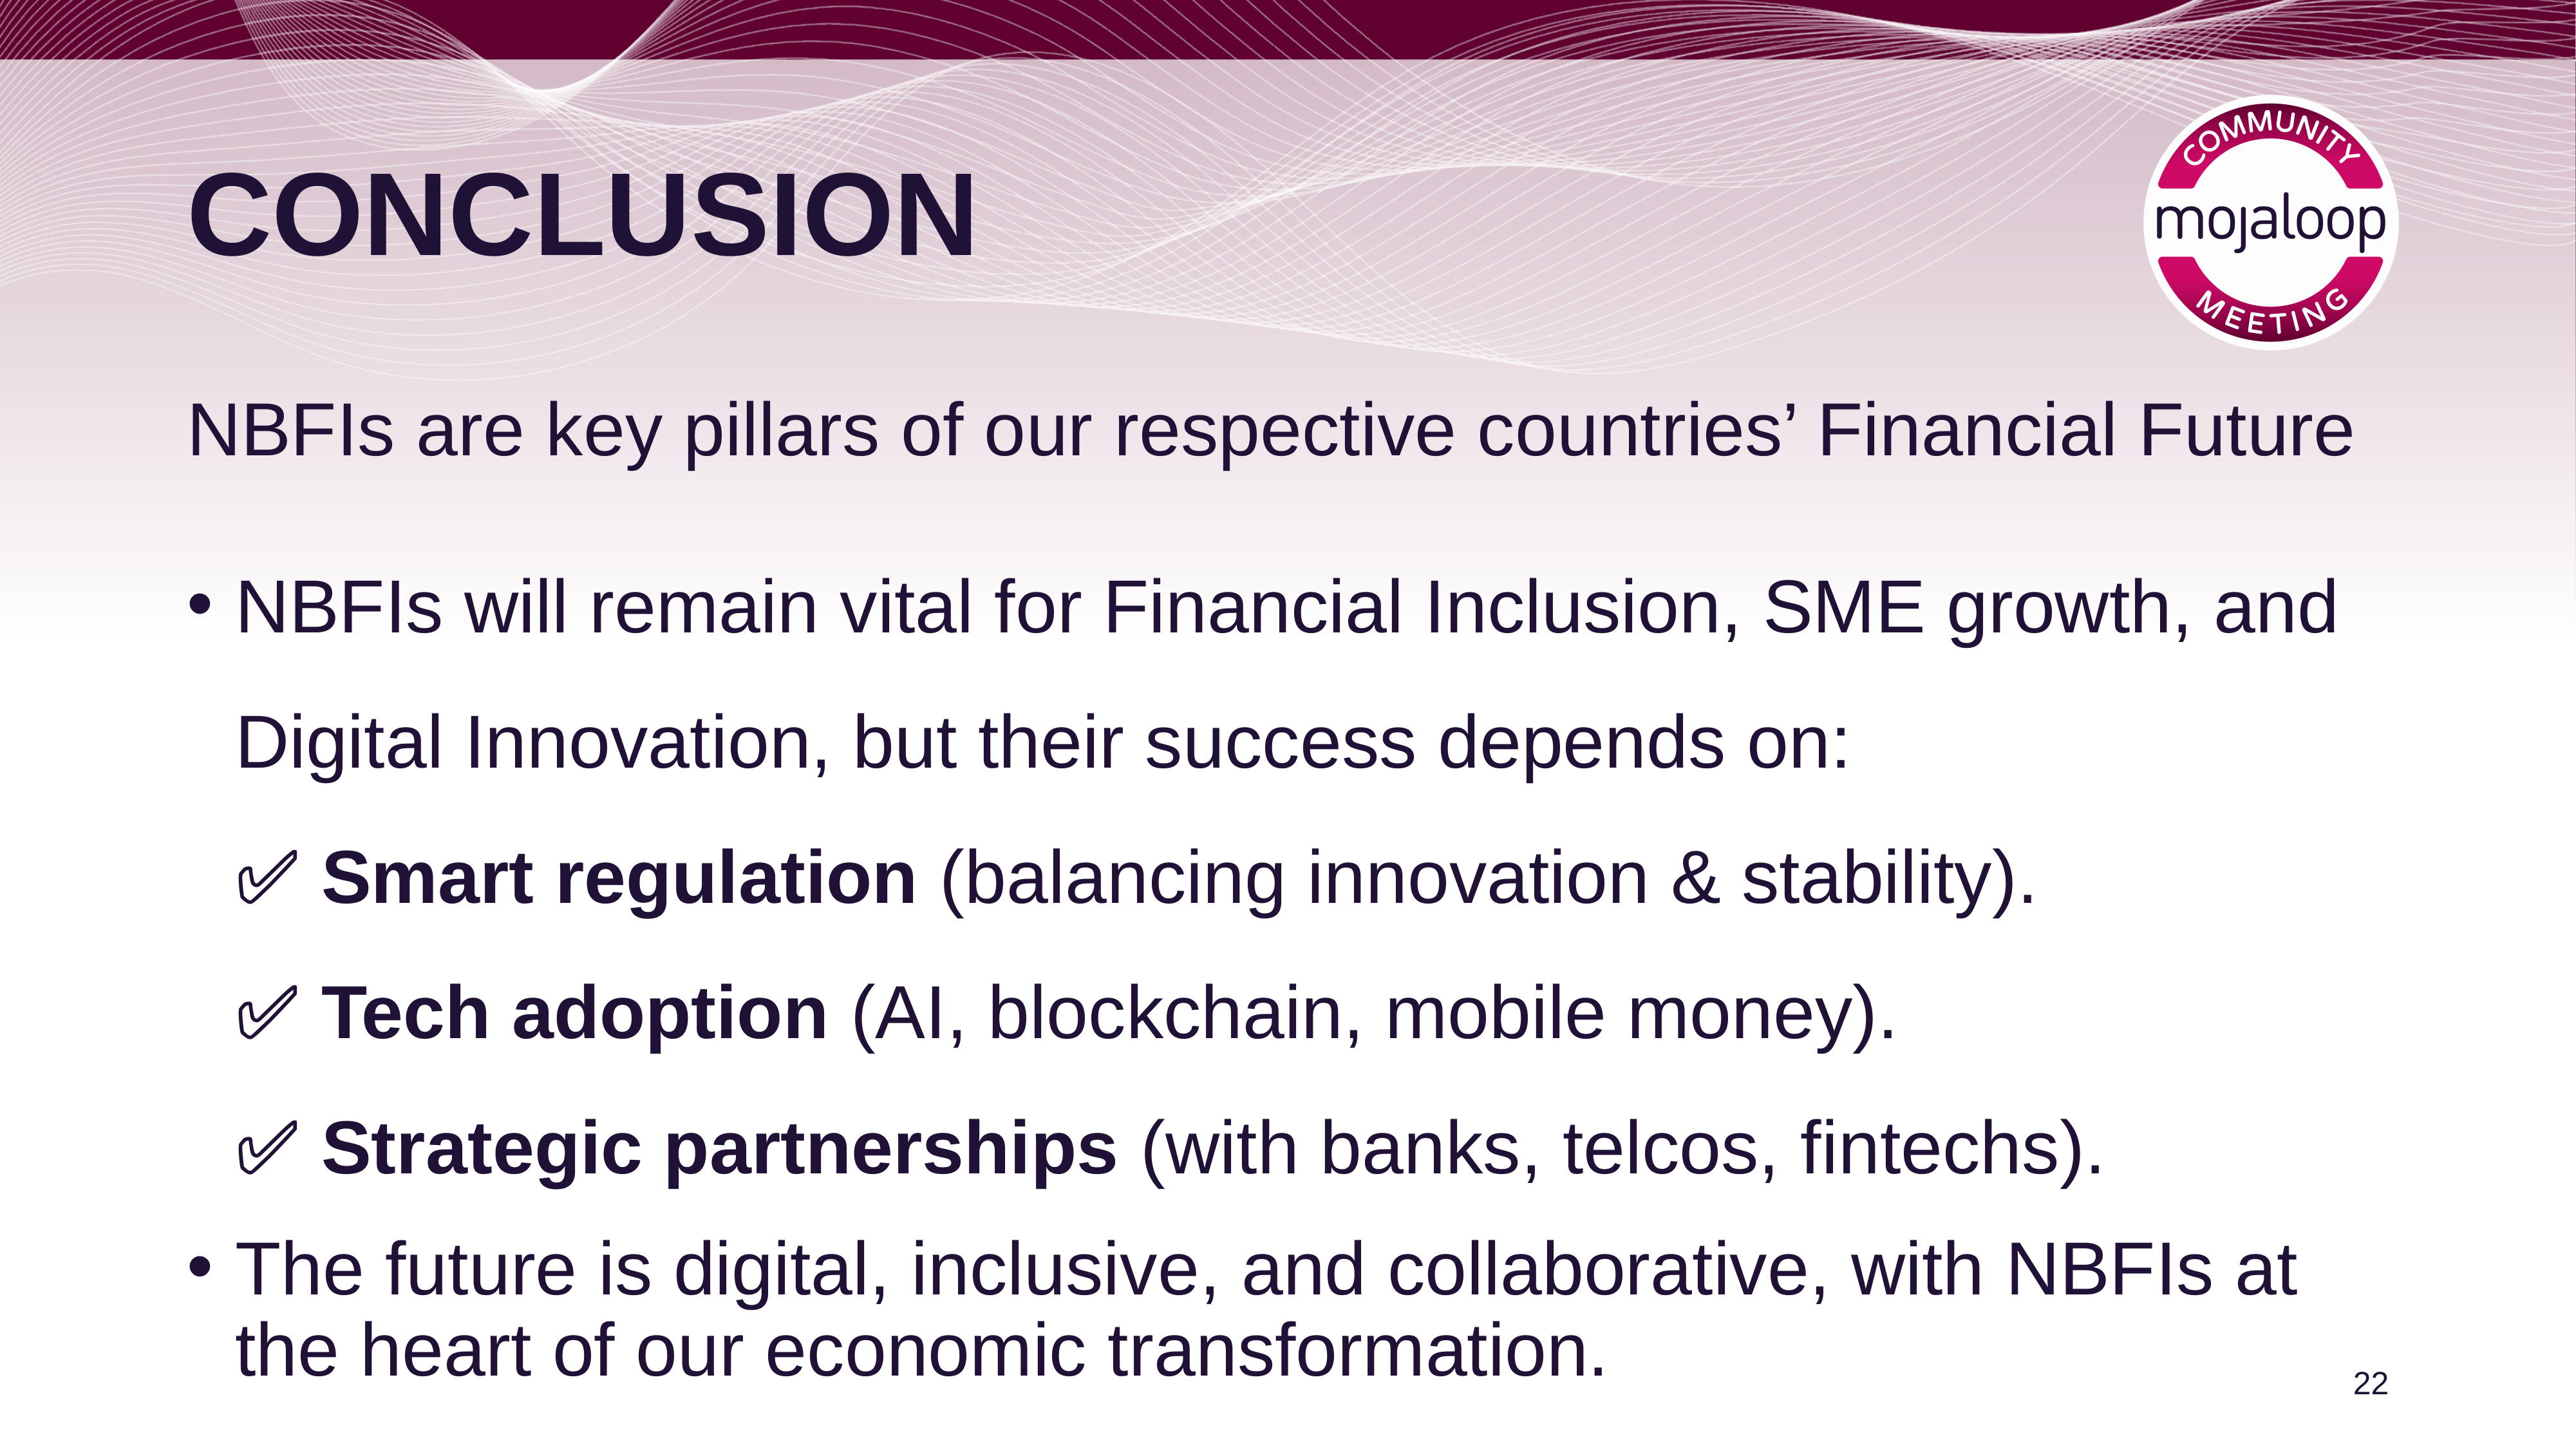

# CONCLUSION
NBFIs are key pillars of our respective countries’ Financial Future
NBFIs will remain vital for Financial Inclusion, SME growth, and Digital Innovation, but their success depends on:
✅ Smart regulation (balancing innovation & stability).
✅ Tech adoption (AI, blockchain, mobile money).
✅ Strategic partnerships (with banks, telcos, fintechs).
The future is digital, inclusive, and collaborative, with NBFIs at the heart of our economic transformation.

22